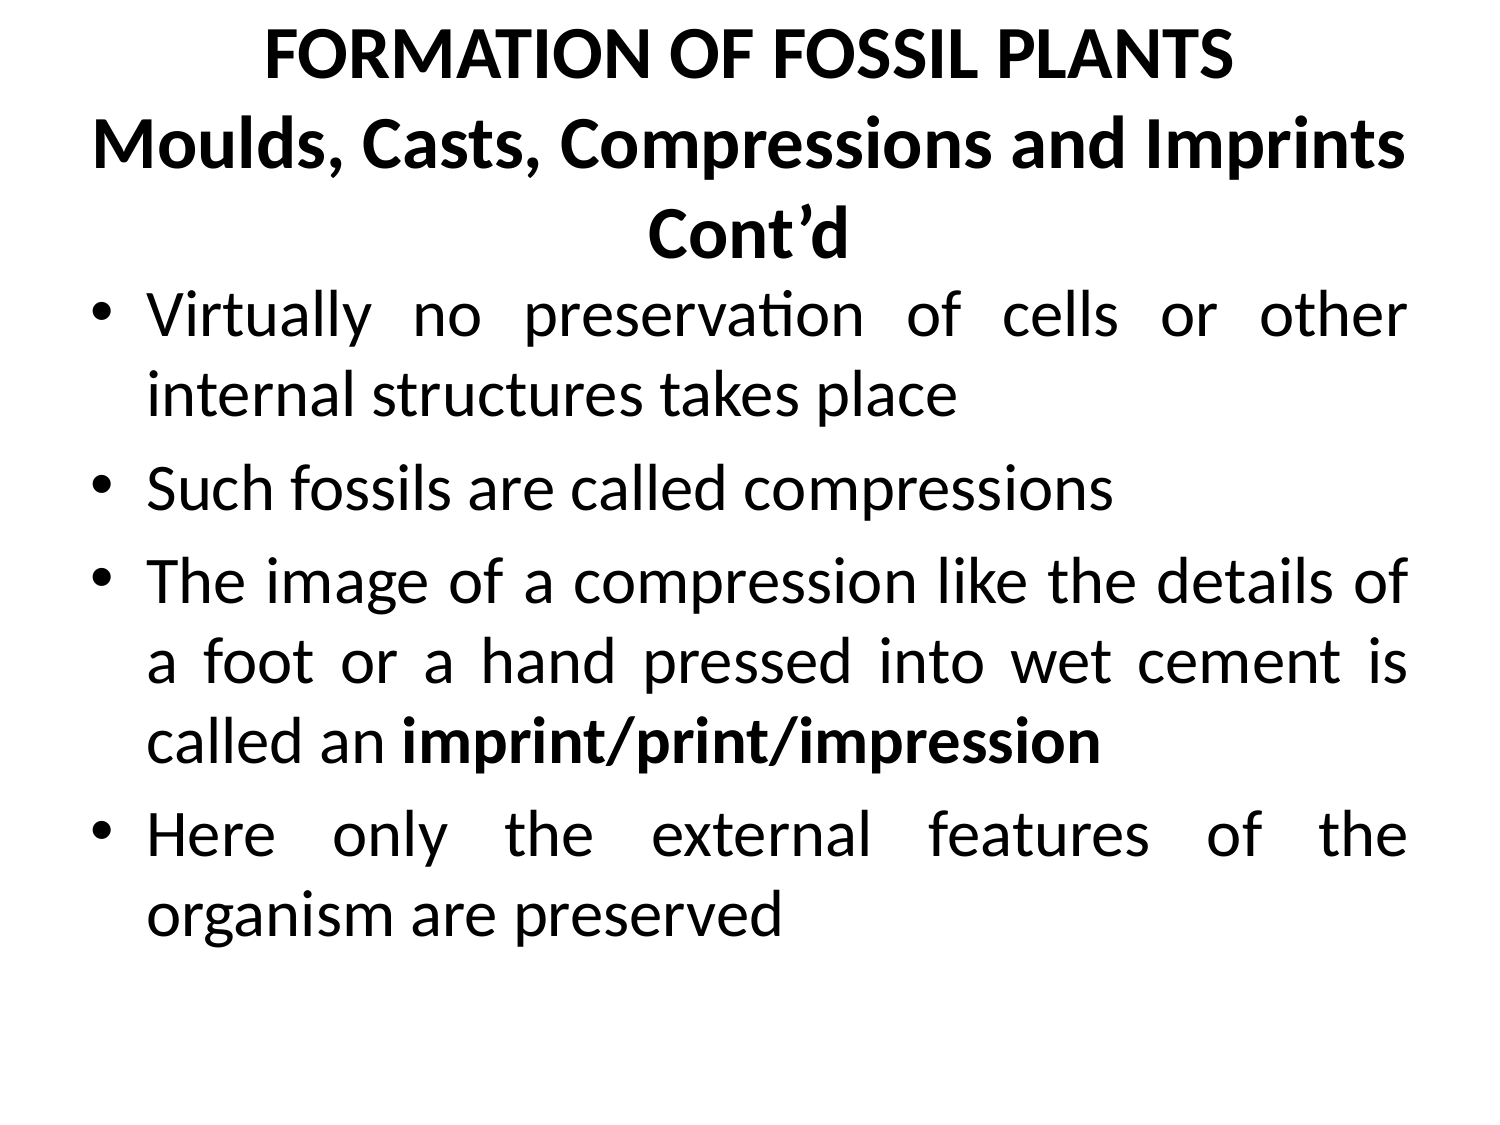

# FORMATION OF FOSSIL PLANTS Moulds, Casts, Compressions and Imprints  Cont’d
Virtually no preservation of cells or other internal structures takes place
Such fossils are called compressions
The image of a compression like the details of a foot or a hand pressed into wet cement is called an imprint/print/impression
Here only the external features of the organism are preserved